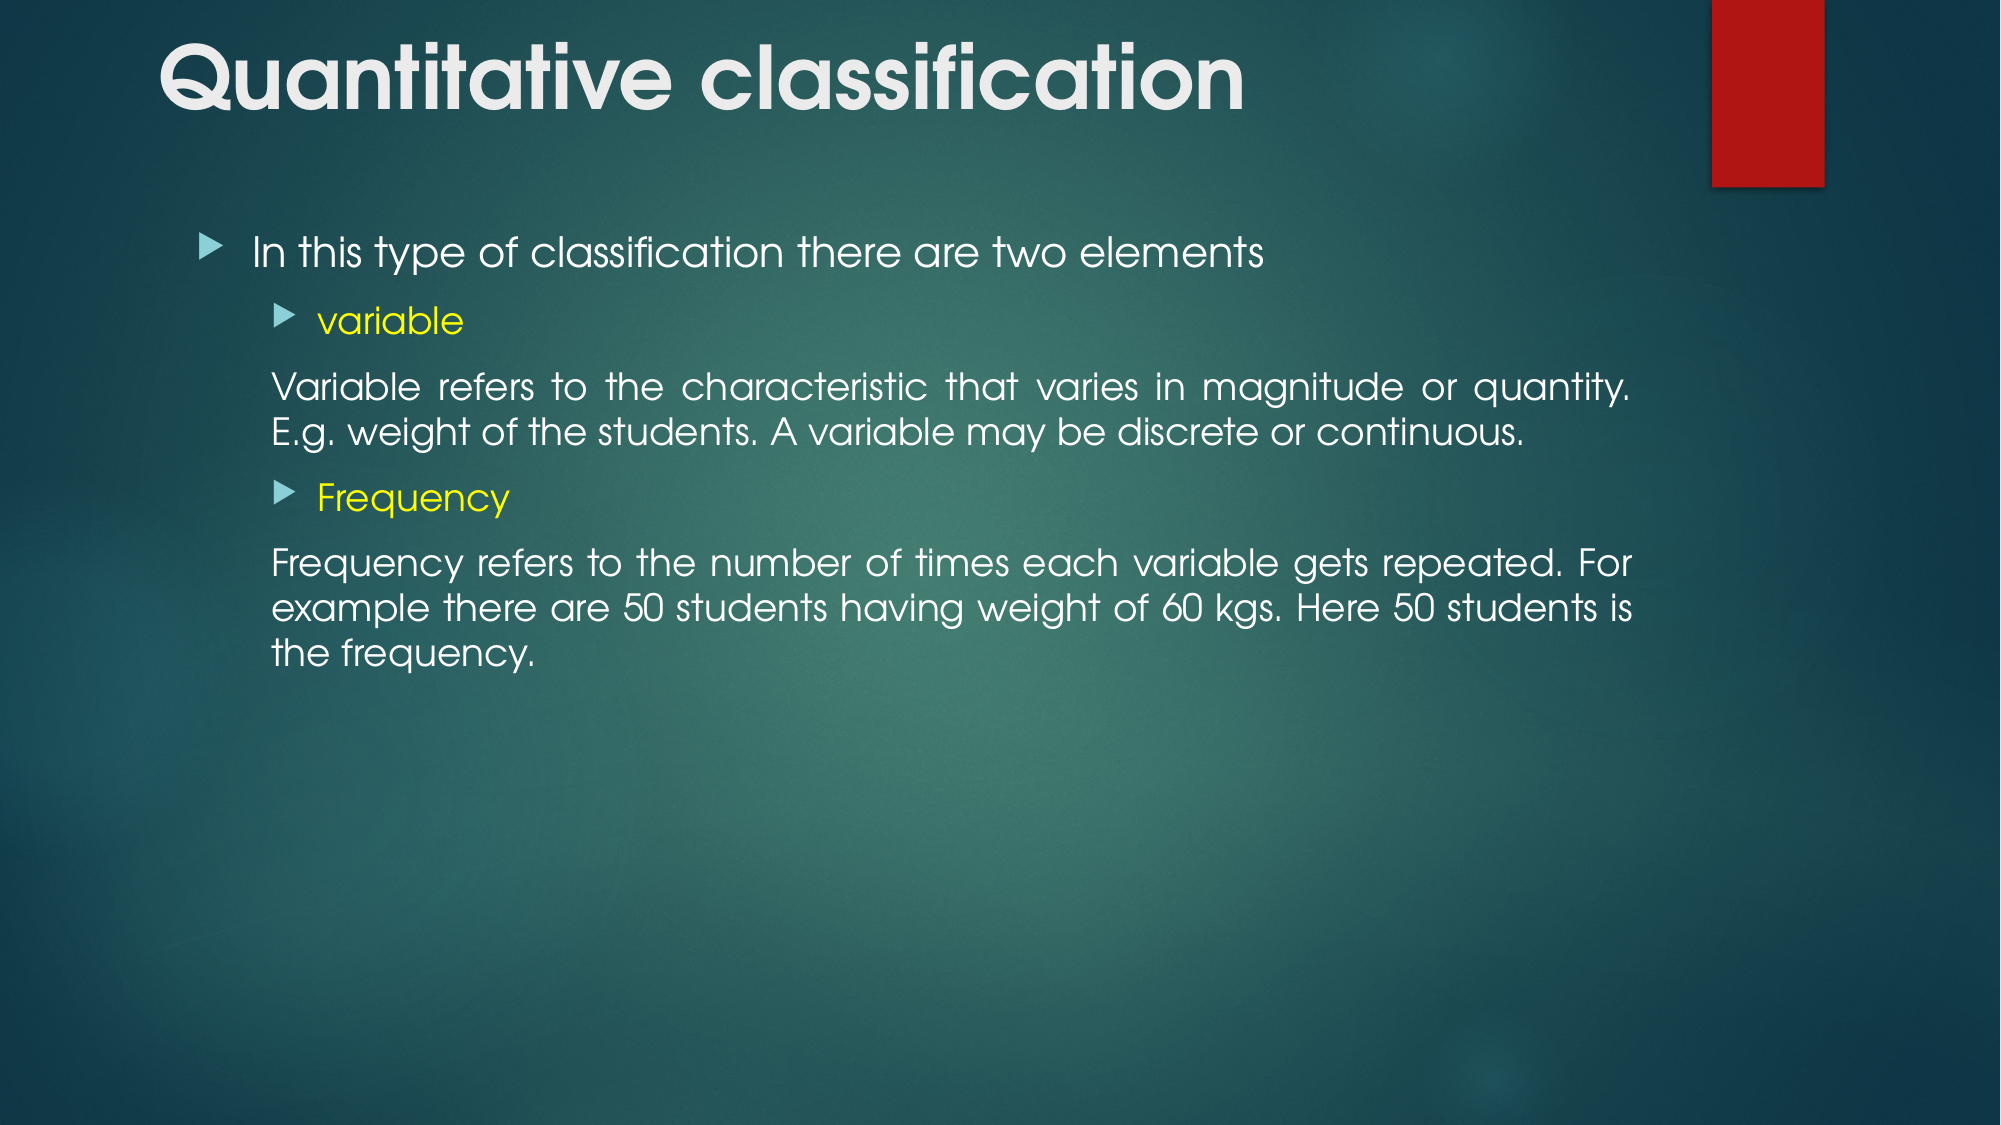

# Quantitative classification
In this type of classification there are two elements
variable
Variable refers to the characteristic that varies in magnitude or quantity. E.g. weight of the students. A variable may be discrete or continuous.
Frequency
Frequency refers to the number of times each variable gets repeated. For example there are 50 students having weight of 60 kgs. Here 50 students is the frequency.